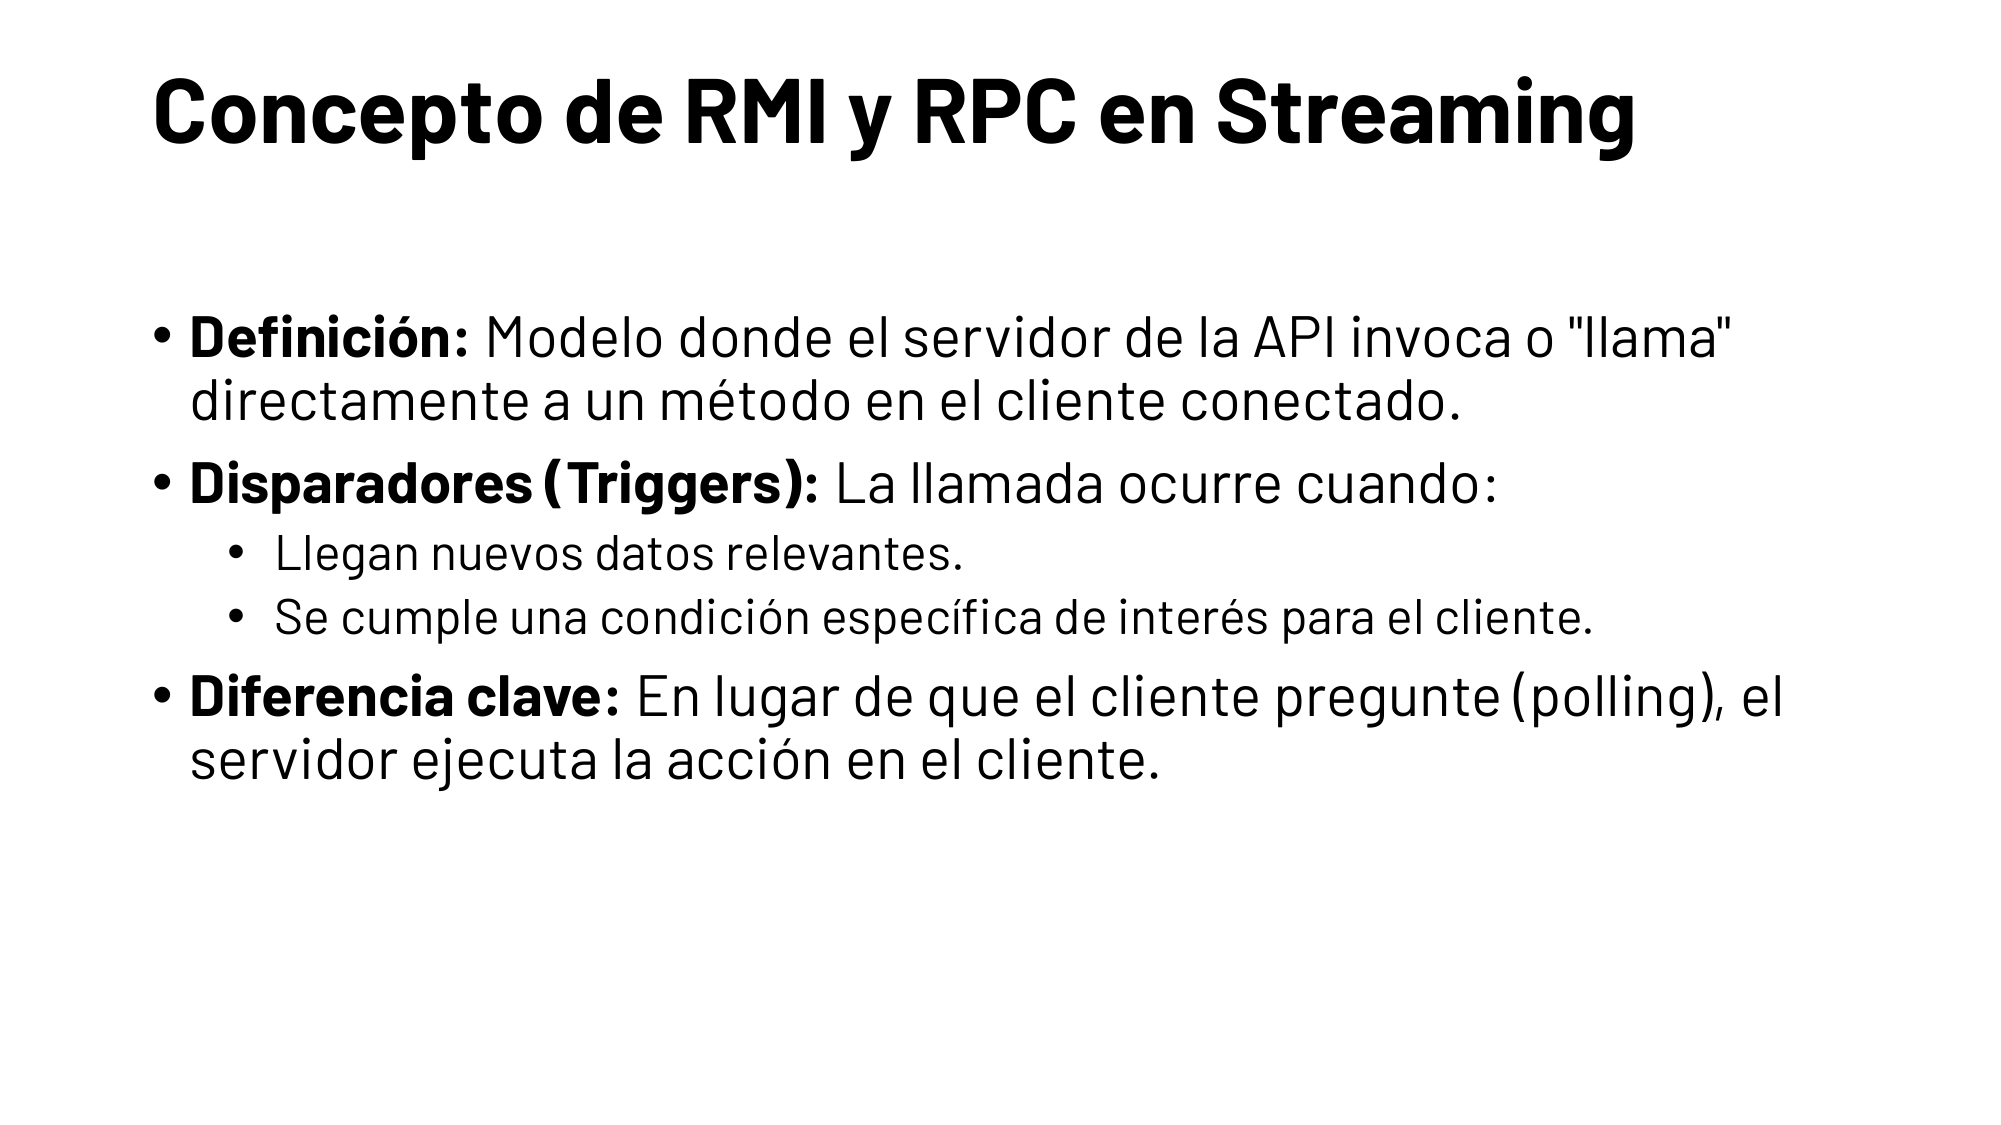

# Concepto de RMI y RPC en Streaming
Definición: Modelo donde el servidor de la API invoca o "llama" directamente a un método en el cliente conectado.
Disparadores (Triggers): La llamada ocurre cuando:
Llegan nuevos datos relevantes.
Se cumple una condición específica de interés para el cliente.
Diferencia clave: En lugar de que el cliente pregunte (polling), el servidor ejecuta la acción en el cliente.